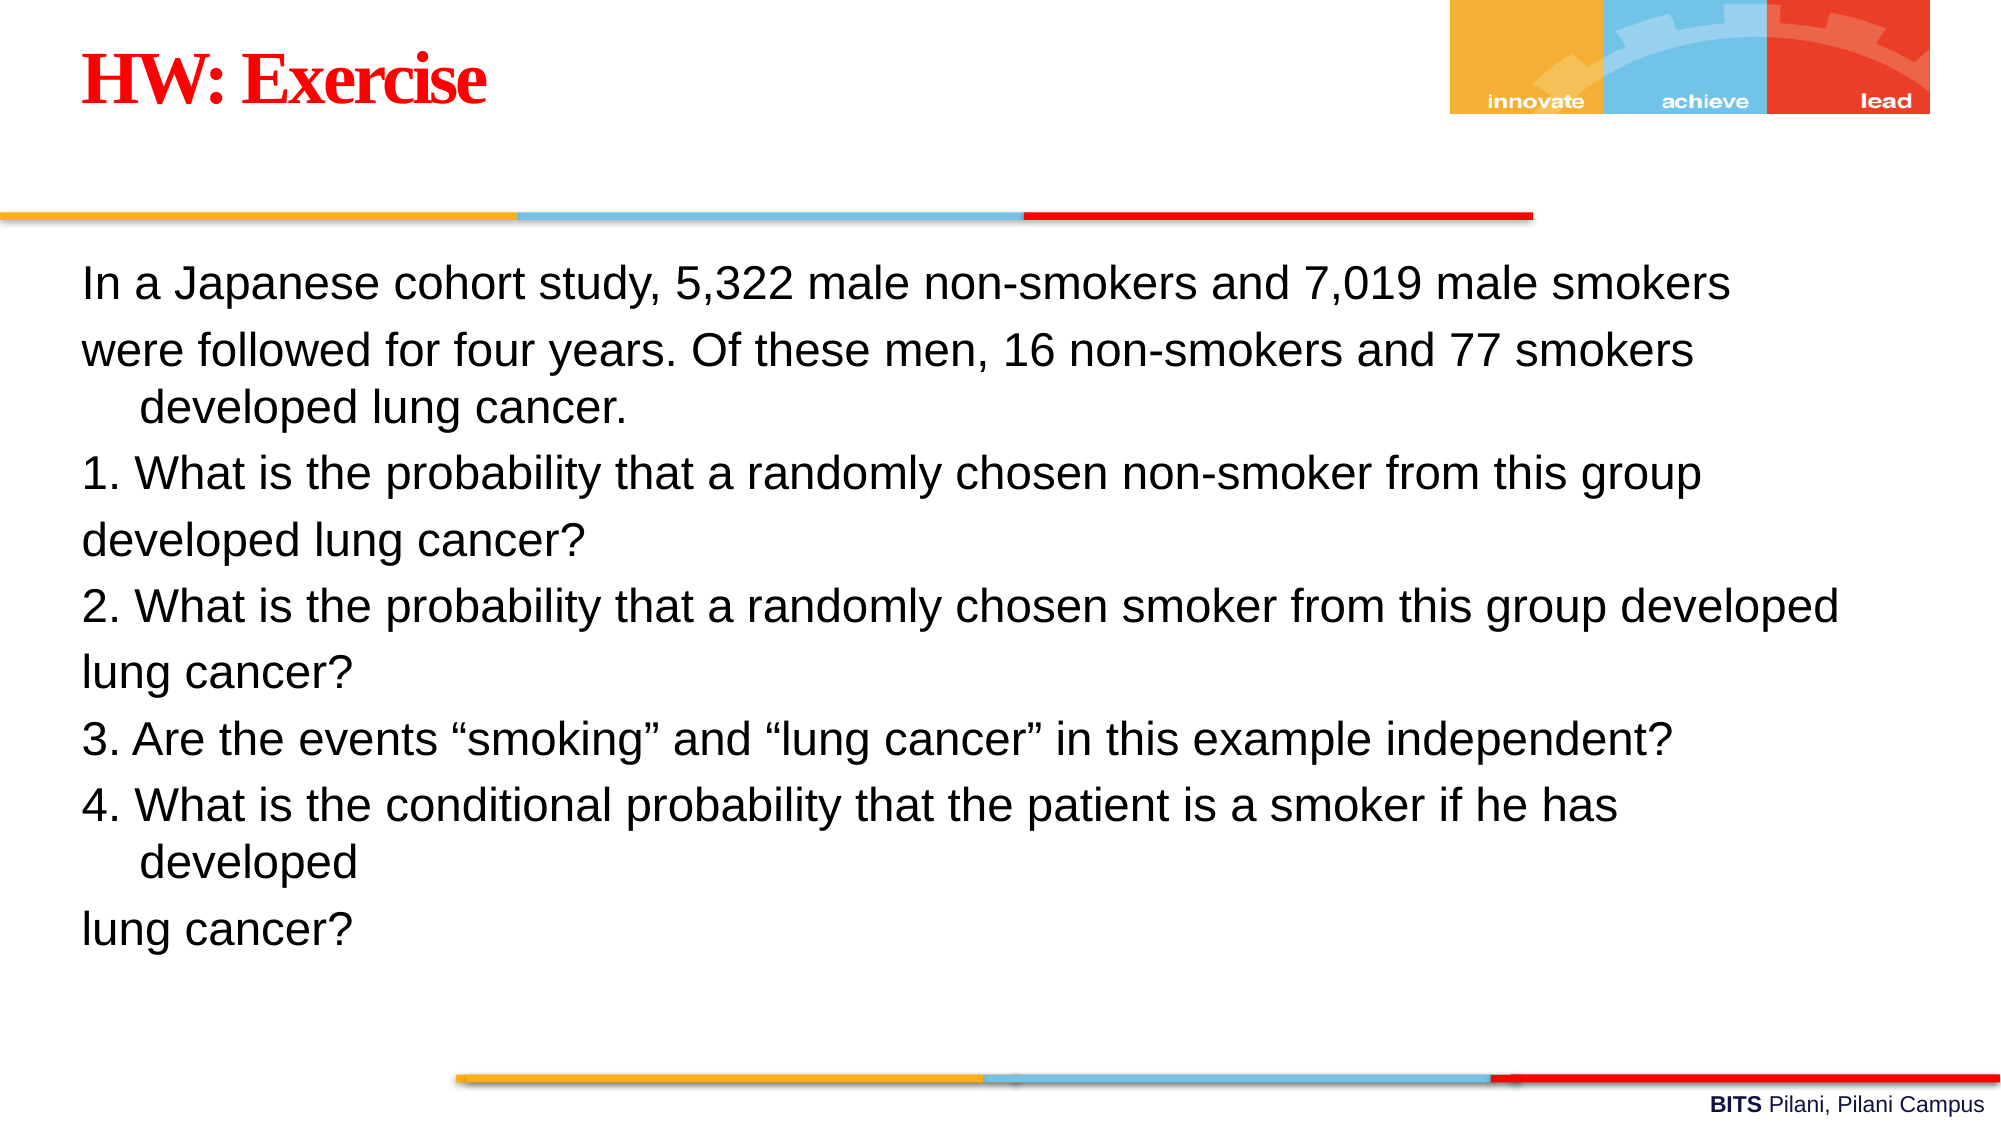

HW: Exercise

In a Japanese cohort study, 5,322 male non-smokers and 7,019 male smokers
were followed for four years. Of these men, 16 non-smokers and 77 smokers developed lung cancer.
1. What is the probability that a randomly chosen non-smoker from this group
developed lung cancer?
2. What is the probability that a randomly chosen smoker from this group developed
lung cancer?
3. Are the events “smoking” and “lung cancer” in this example independent?
4. What is the conditional probability that the patient is a smoker if he has developed
lung cancer?